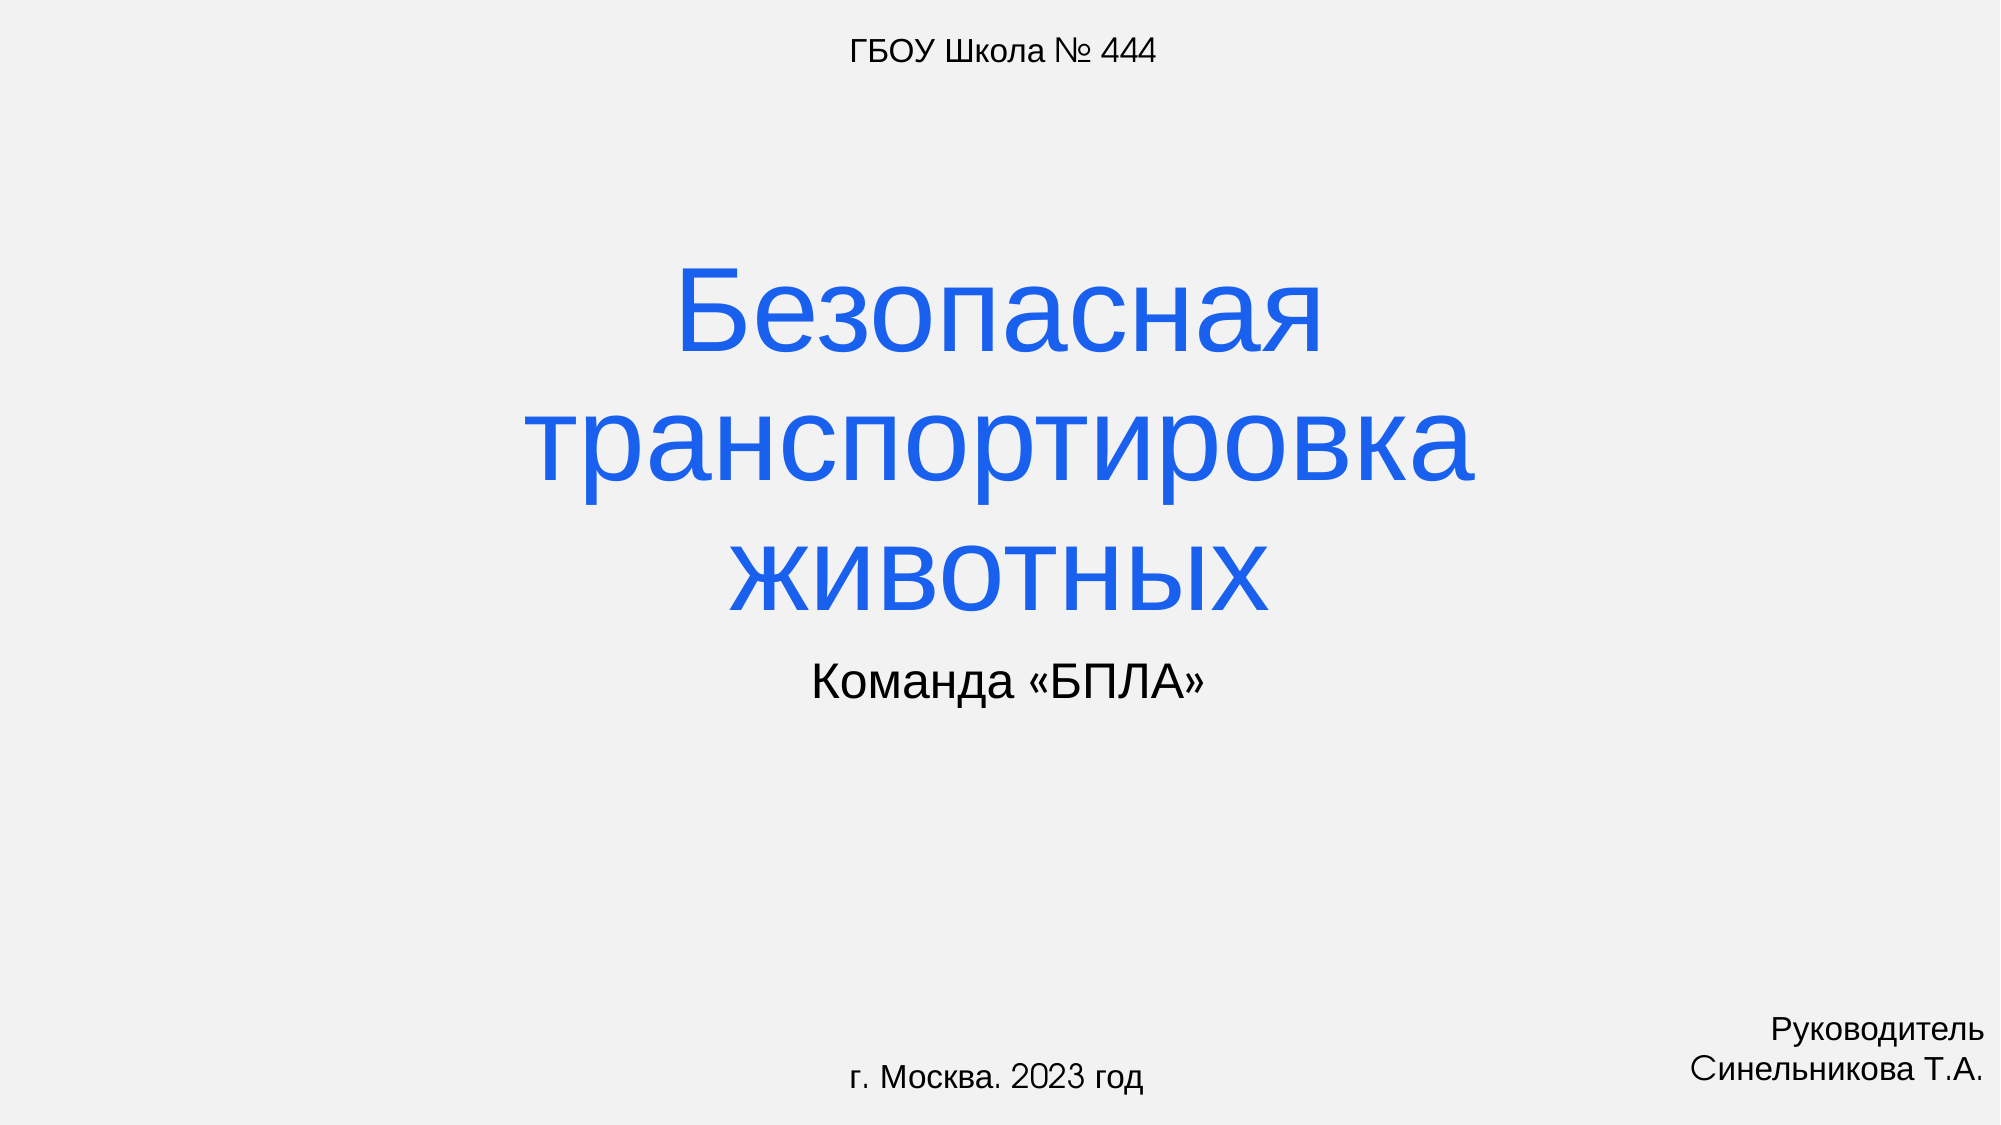

ГБОУ Школа № 444
# Безопасная транспортировка животных
Команда «БПЛА»
Руководитель Cинельникова Т.А.
г. Москва. 2023 год